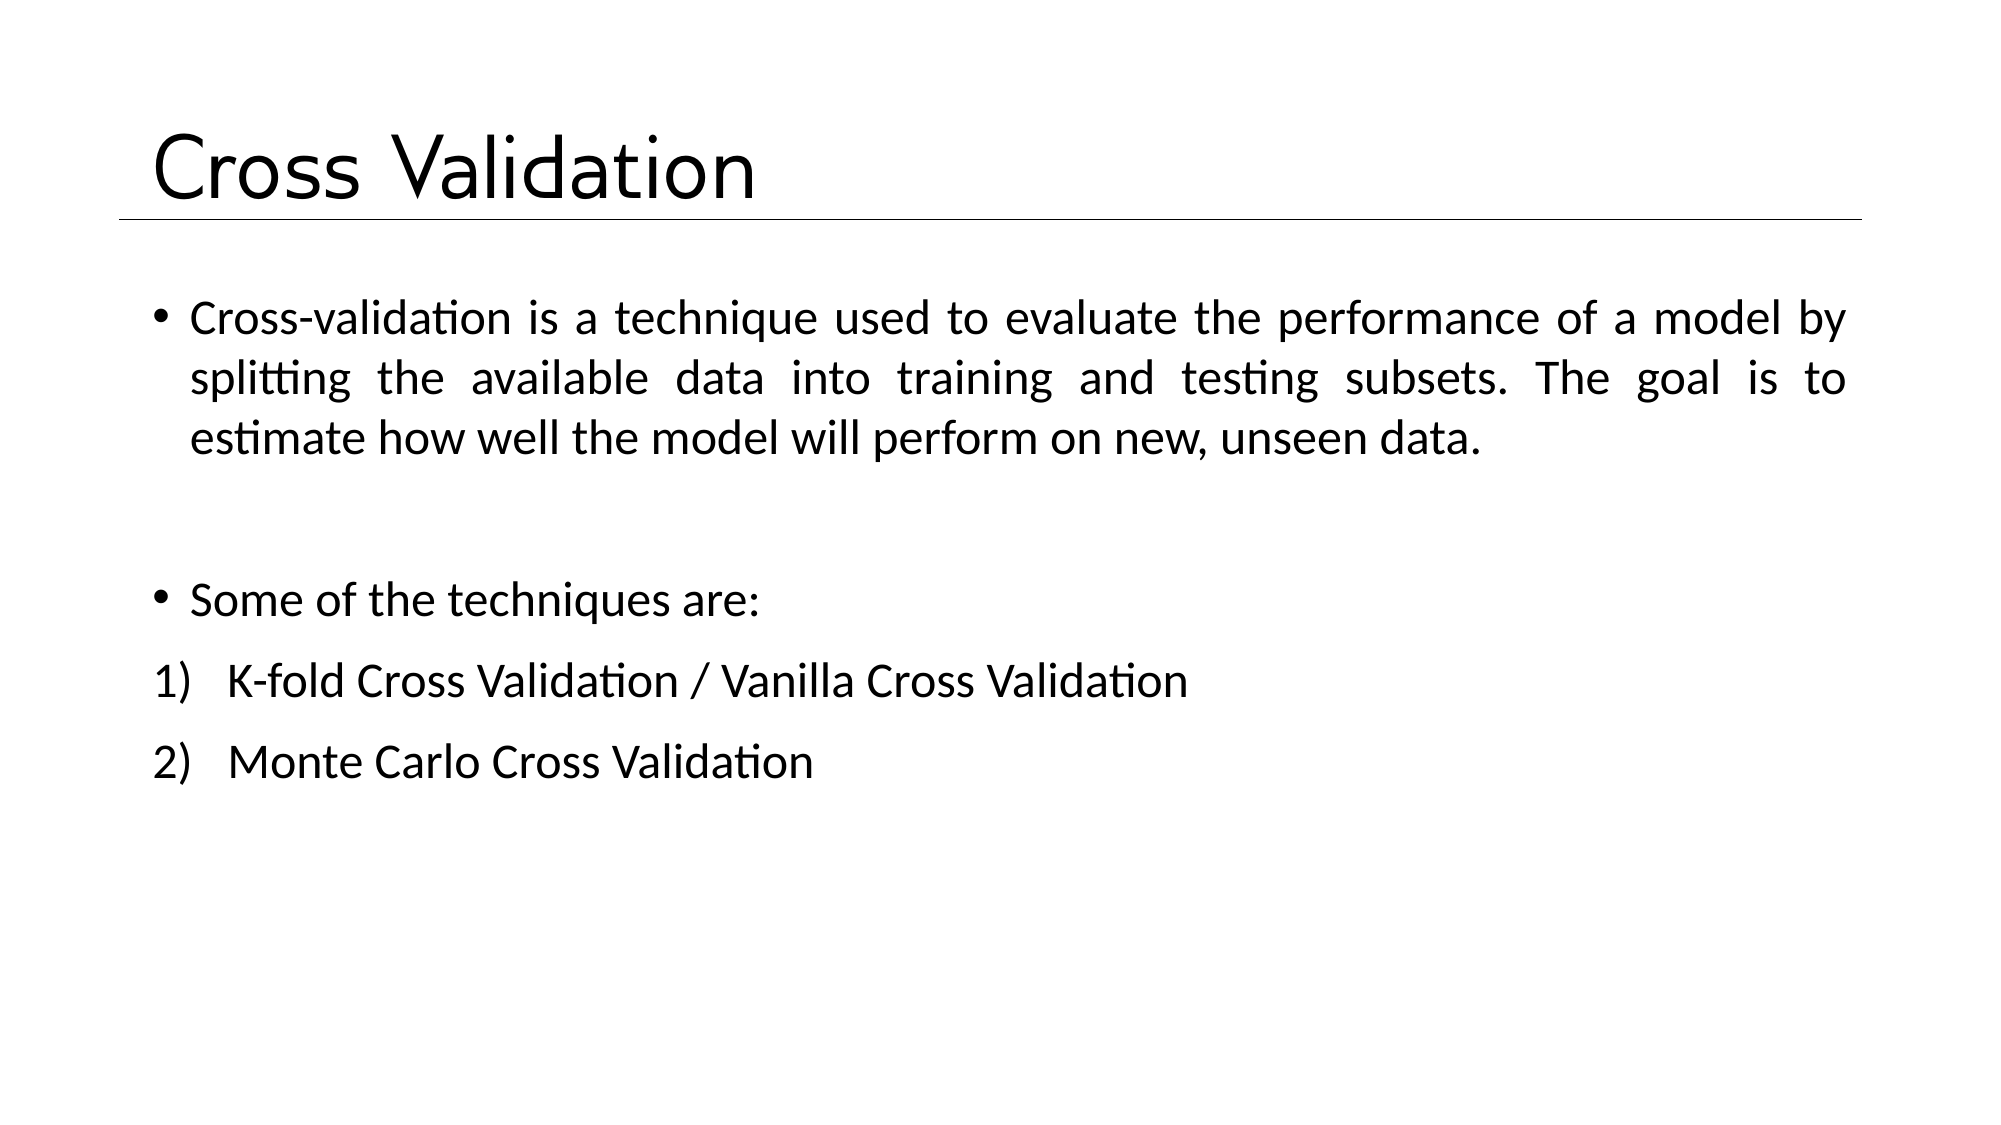

# Cross Validation
Cross-validation is a technique used to evaluate the performance of a model by splitting the available data into training and testing subsets. The goal is to estimate how well the model will perform on new, unseen data.

Some of the techniques are:
K-fold Cross Validation / Vanilla Cross Validation
Monte Carlo Cross Validation